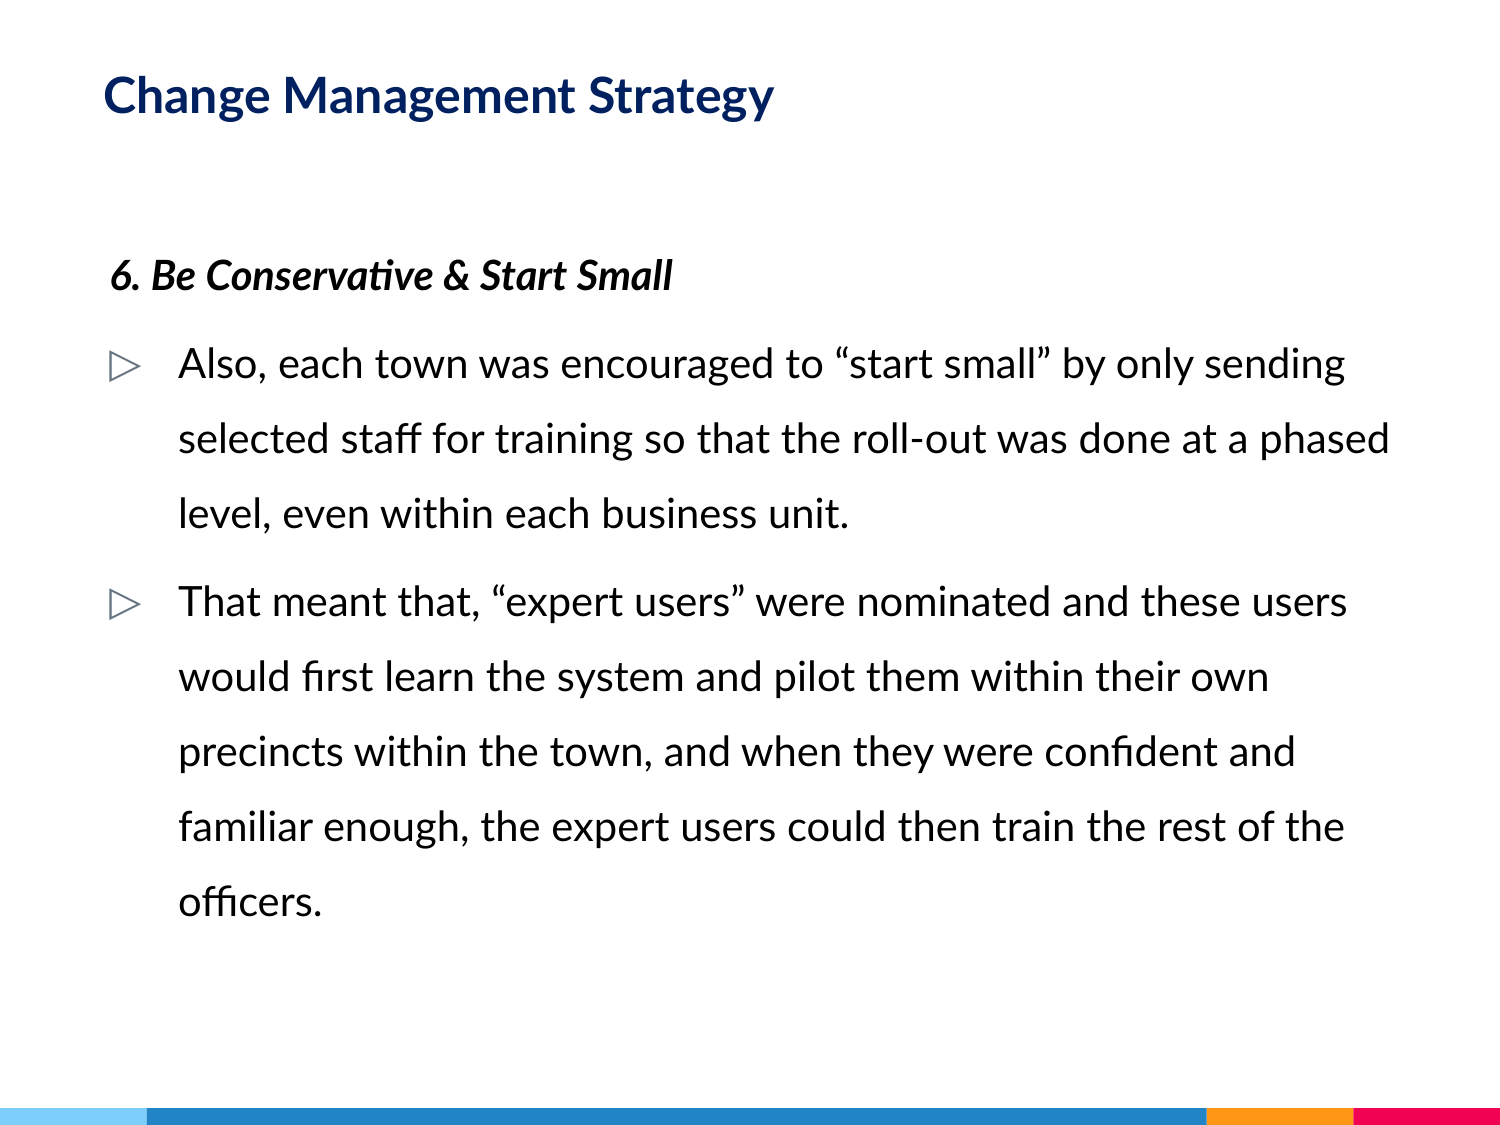

# Change Management Strategy
6. Be Conservative & Start Small
Also, each town was encouraged to “start small” by only sending selected staff for training so that the roll-out was done at a phased level, even within each business unit.
That meant that, “expert users” were nominated and these users would first learn the system and pilot them within their own precincts within the town, and when they were confident and familiar enough, the expert users could then train the rest of the officers.